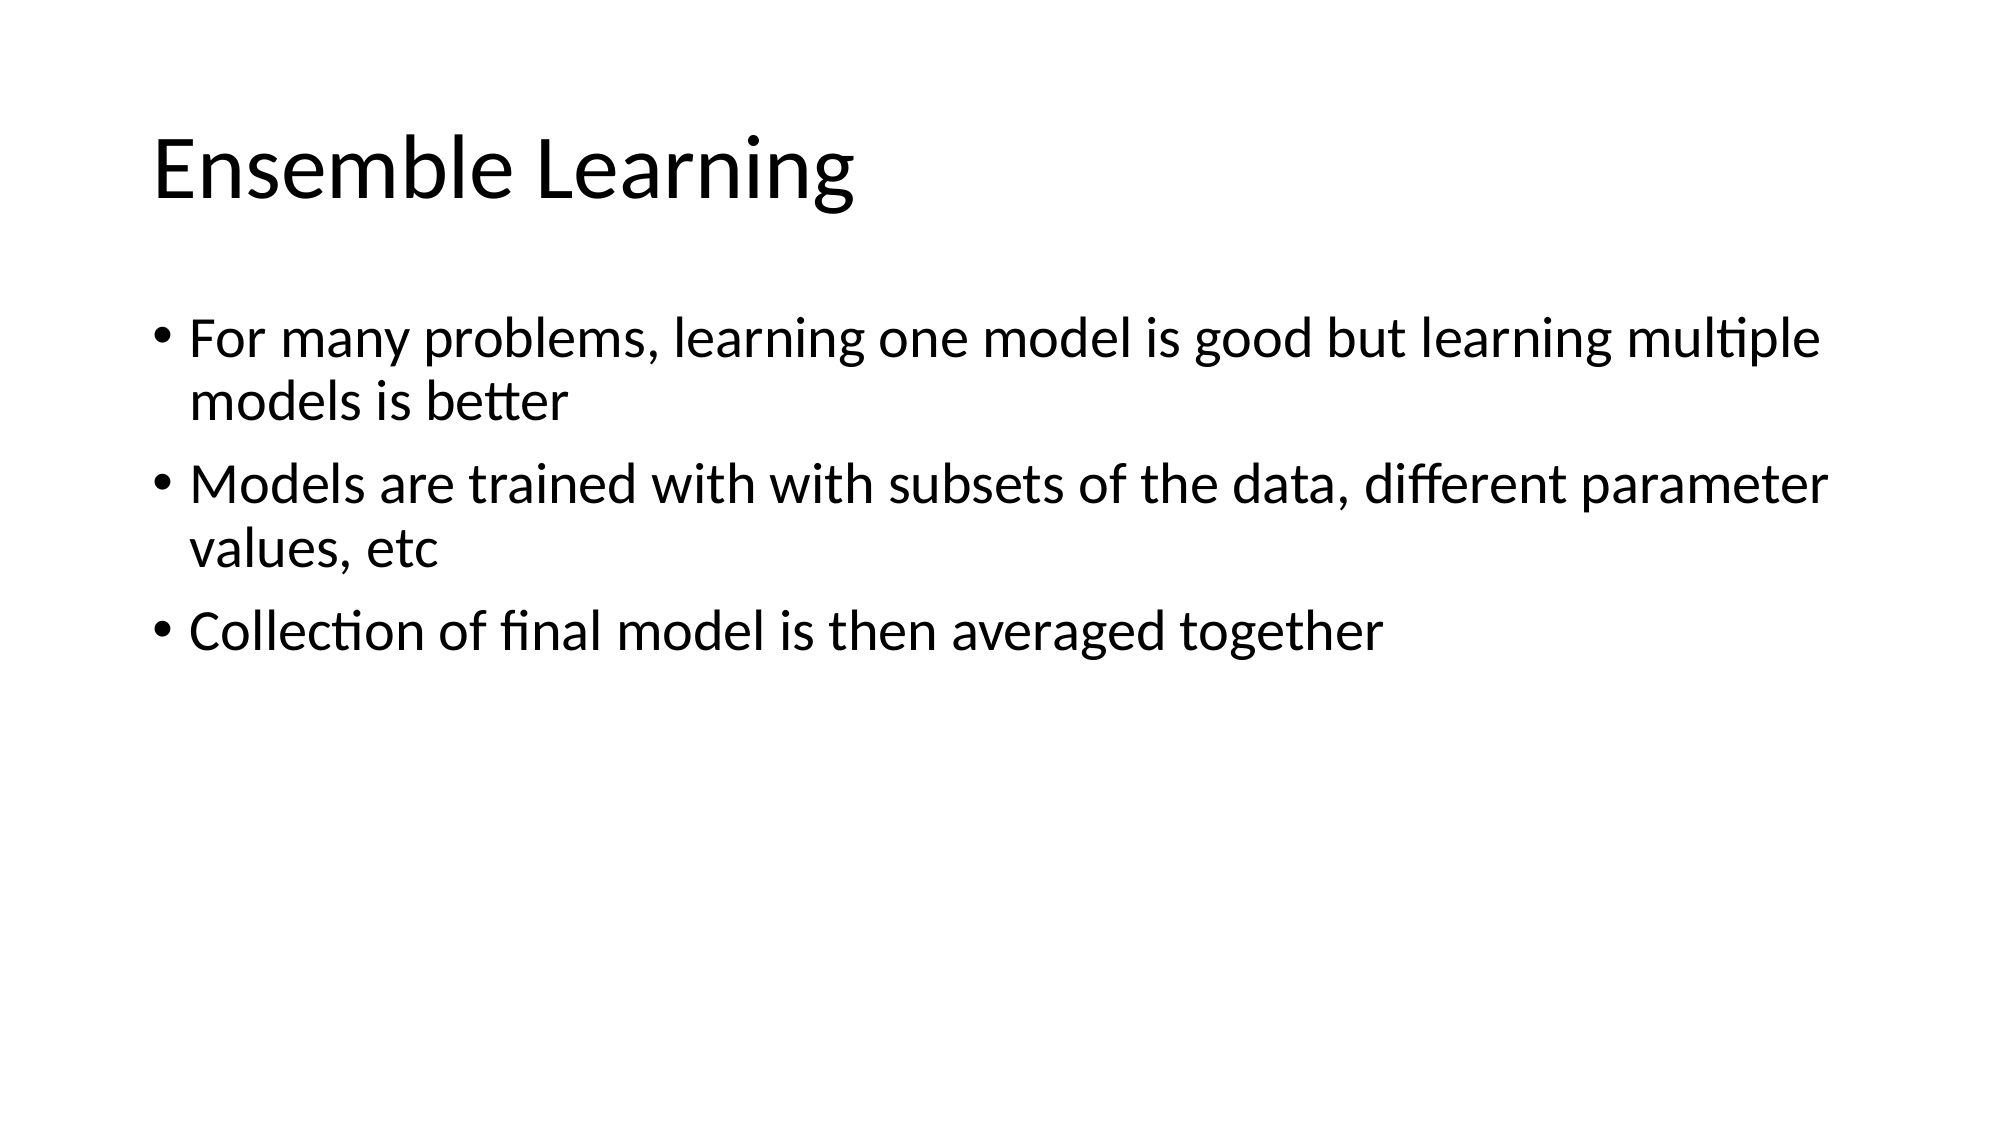

# Ensemble Learning
For many problems, learning one model is good but learning multiple models is better
Models are trained with with subsets of the data, different parameter values, etc
Collection of final model is then averaged together